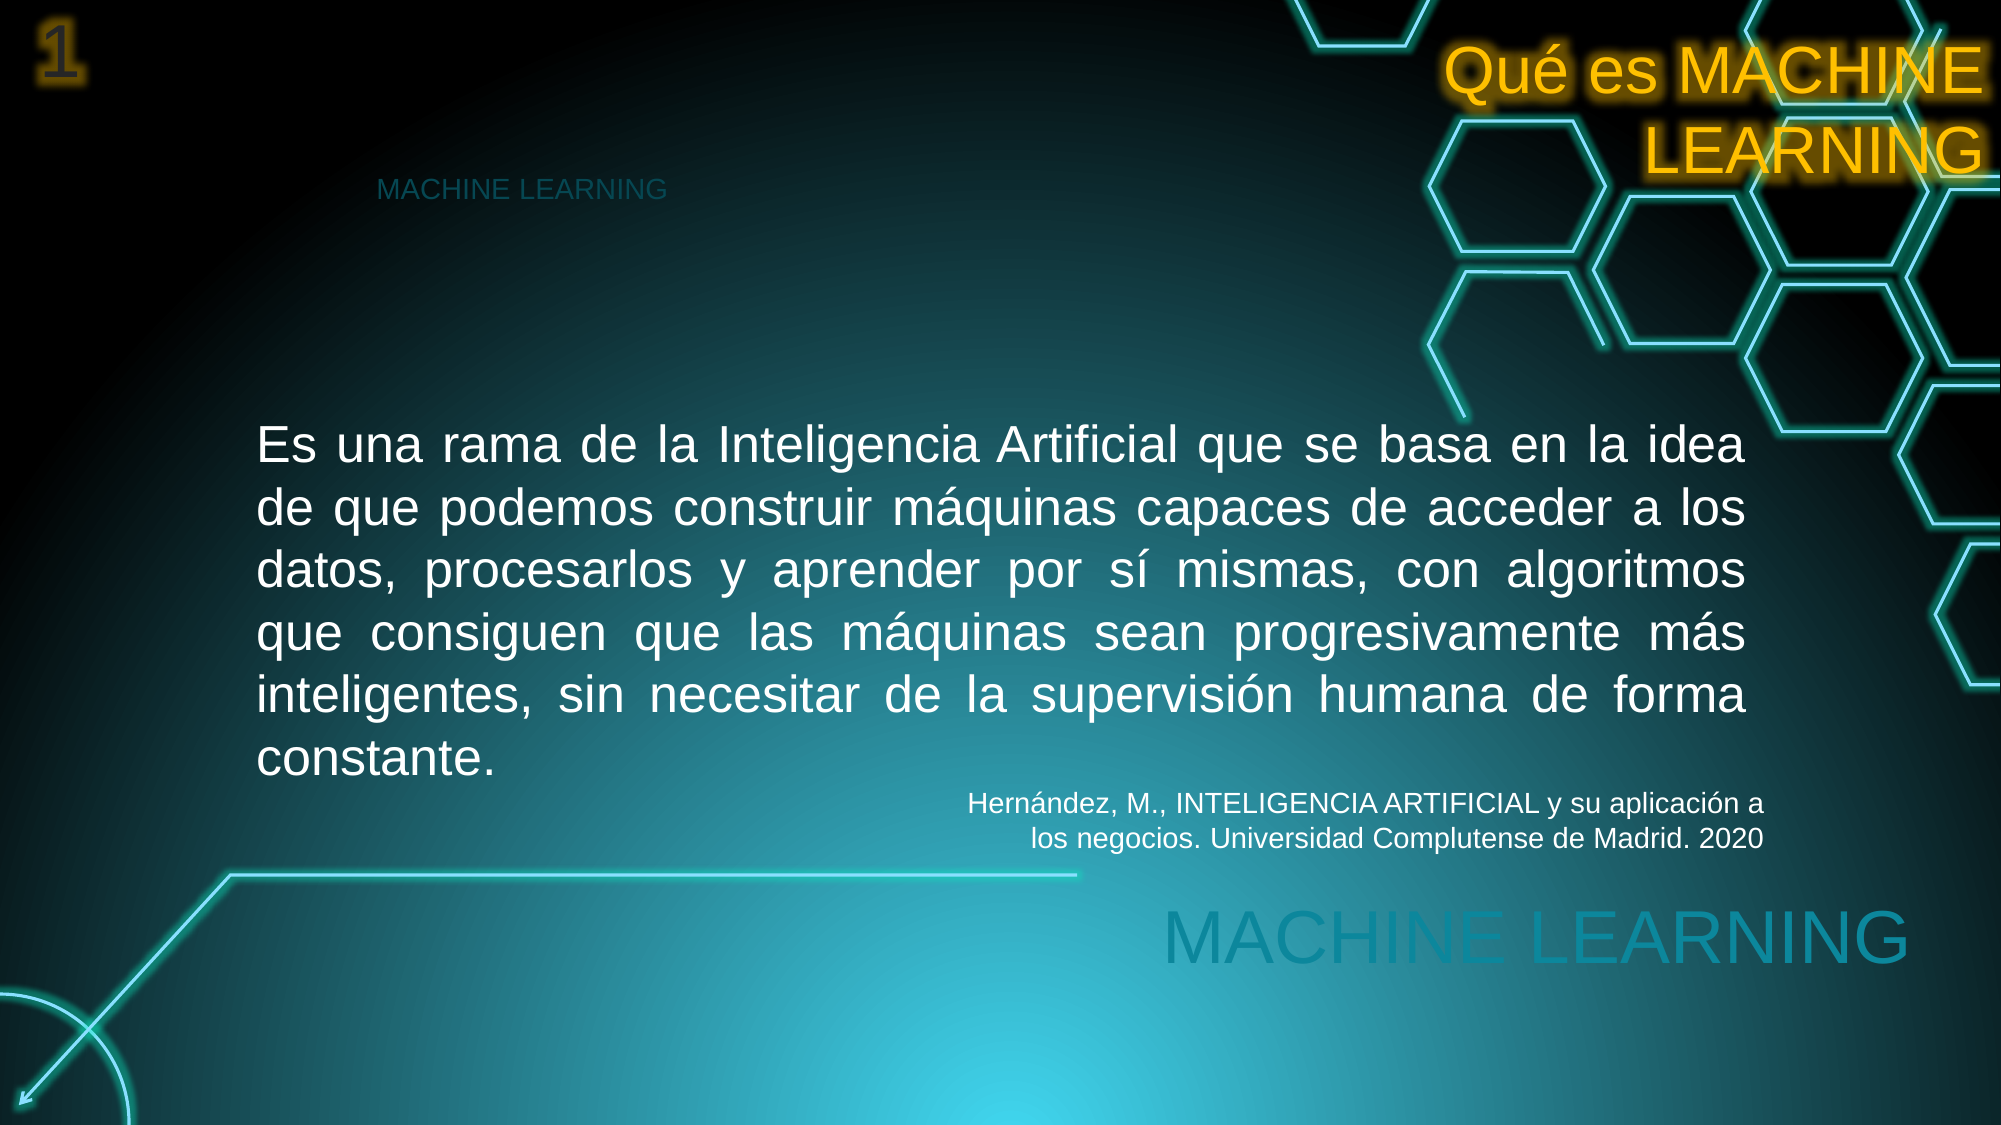

1
Qué es MACHINE LEARNING

MACHINE LEARNING

Es una rama de la Inteligencia Artificial que se basa en la idea de que podemos construir máquinas capaces de acceder a los datos, procesarlos y aprender por sí mismas, con algoritmos que consiguen que las máquinas sean progresivamente más inteligentes, sin necesitar de la supervisión humana de forma constante.

Hernández, M., INTELIGENCIA ARTIFICIAL y su aplicación a los negocios. Universidad Complutense de Madrid. 2020

MACHINE LEARNING